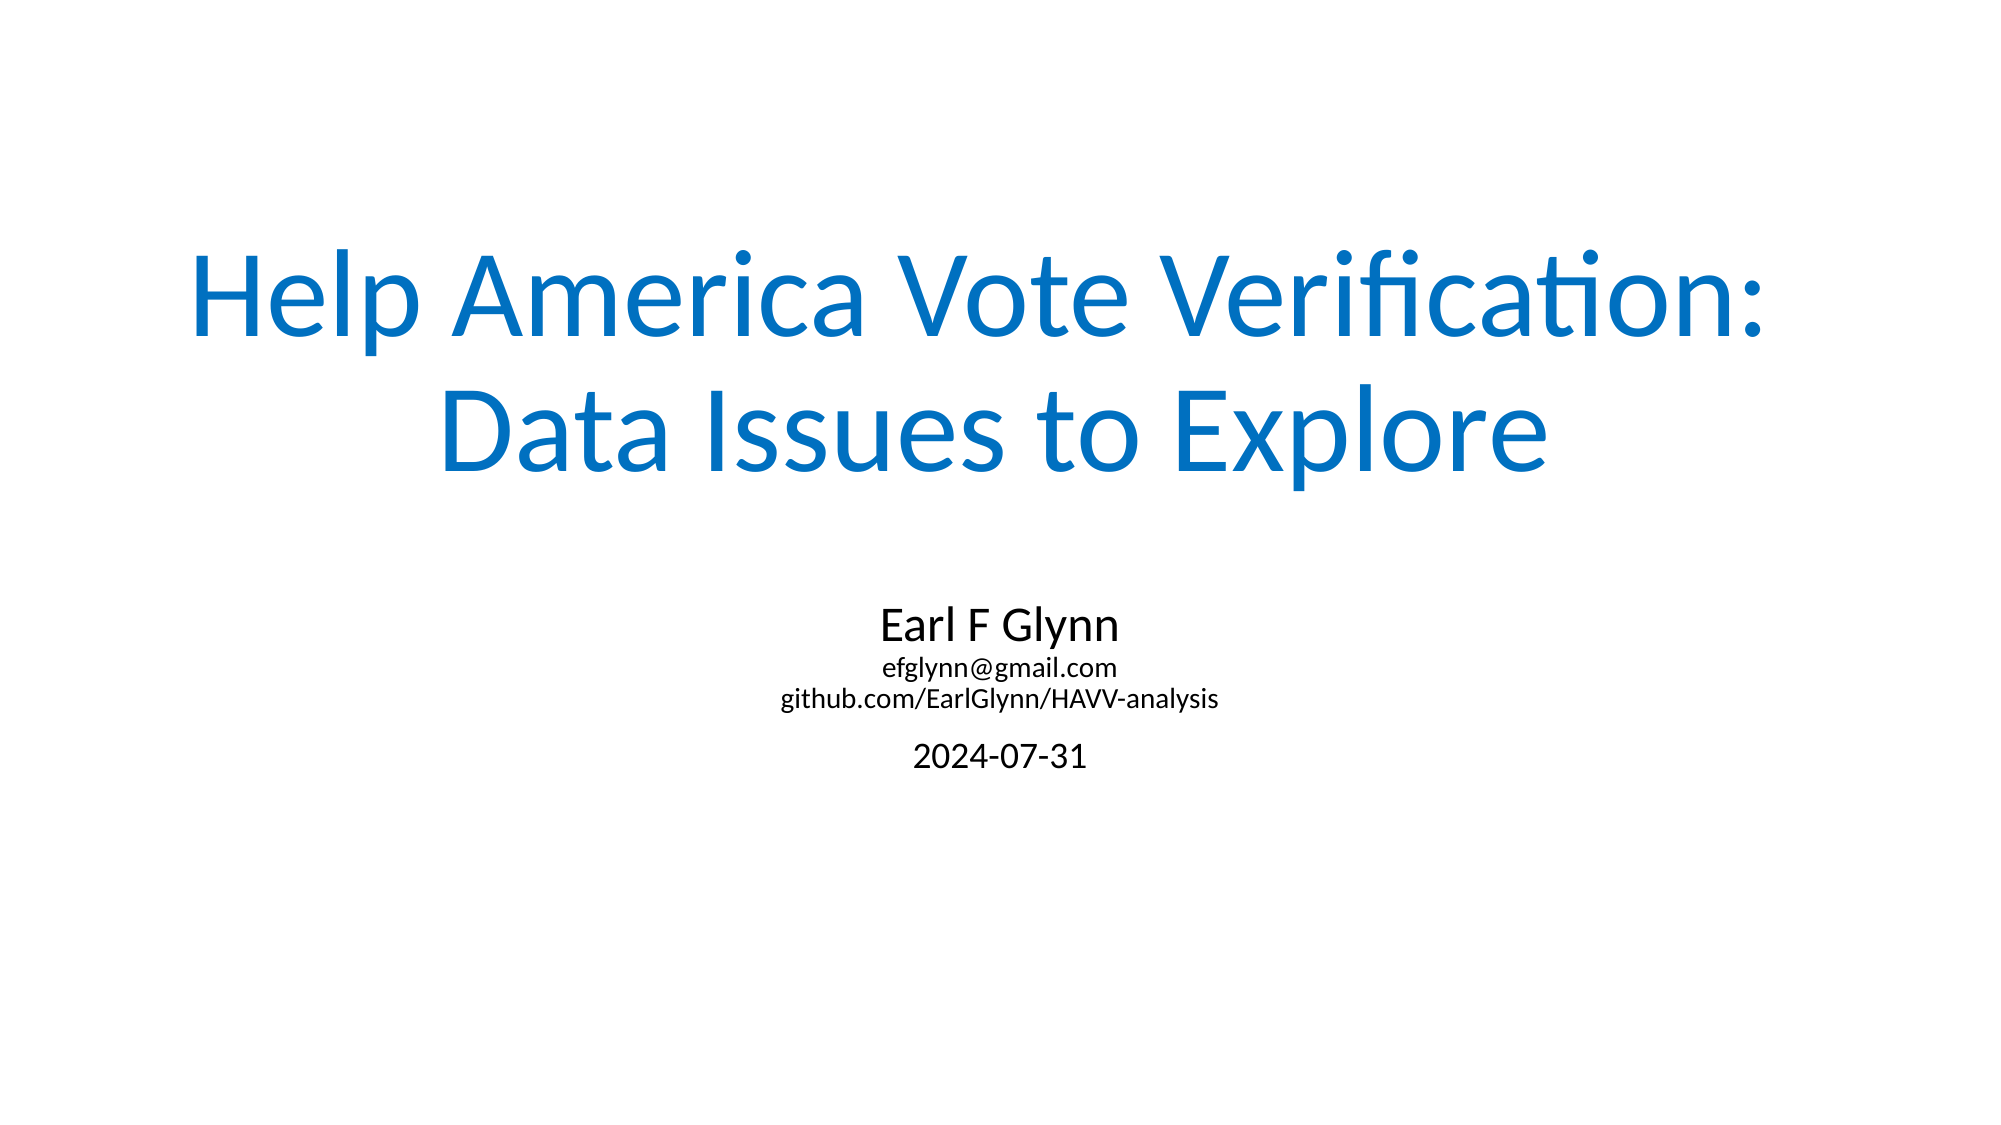

# Help America Vote Verification: Data Issues to Explore
Earl F Glynn
efglynn@gmail.com
github.com/EarlGlynn/HAVV-analysis
2024-07-31